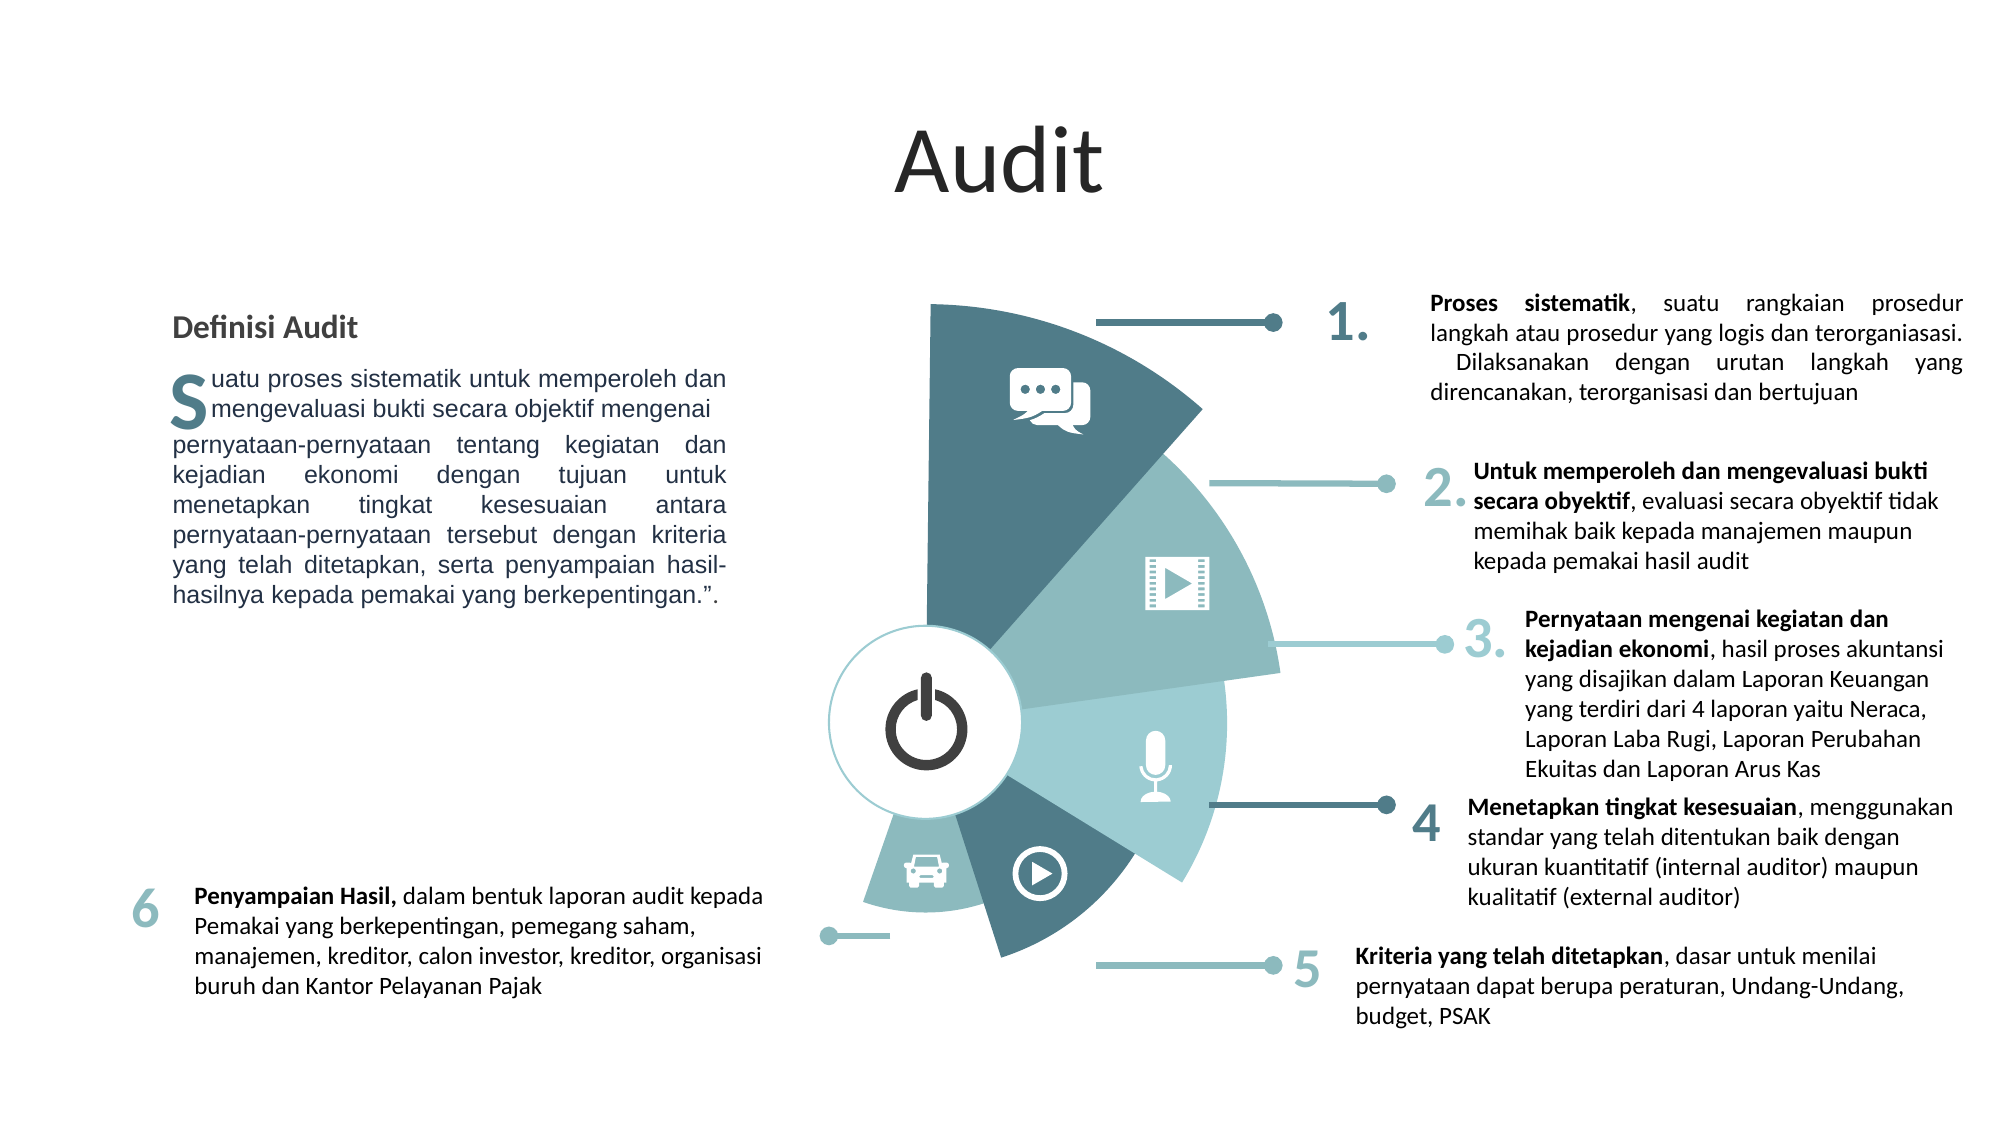

Audit
1.
Proses sistematik, suatu rangkaian prosedur langkah atau prosedur yang logis dan terorganiasasi.  Dilaksanakan dengan urutan langkah yang direncanakan, terorganisasi dan bertujuan
Definisi Audit

S
uatu proses sistematik untuk memperoleh dan mengevaluasi bukti secara objektif mengenai

pernyataan-pernyataan tentang kegiatan dan kejadian ekonomi dengan tujuan untuk menetapkan tingkat kesesuaian antara pernyataan-pernyataan tersebut dengan kriteria yang telah ditetapkan, serta penyampaian hasil-hasilnya kepada pemakai yang berkepentingan.”.
2.
Untuk memperoleh dan mengevaluasi bukti secara obyektif, evaluasi secara obyektif tidak memihak baik kepada manajemen maupun kepada pemakai hasil audit

3.
Pernyataan mengenai kegiatan dan kejadian ekonomi, hasil proses akuntansi yang disajikan dalam Laporan Keuangan yang terdiri dari 4 laporan yaitu Neraca, Laporan Laba Rugi, Laporan Perubahan Ekuitas dan Laporan Arus Kas

4
Menetapkan tingkat kesesuaian, menggunakan standar yang telah ditentukan baik dengan ukuran kuantitatif (internal auditor) maupun kualitatif (external auditor)

6
Penyampaian Hasil, dalam bentuk laporan audit kepada Pemakai yang berkepentingan, pemegang saham, manajemen, kreditor, calon investor, kreditor, organisasi buruh dan Kantor Pelayanan Pajak

5
Kriteria yang telah ditetapkan, dasar untuk menilai pernyataan dapat berupa peraturan, Undang-Undang, budget, PSAK